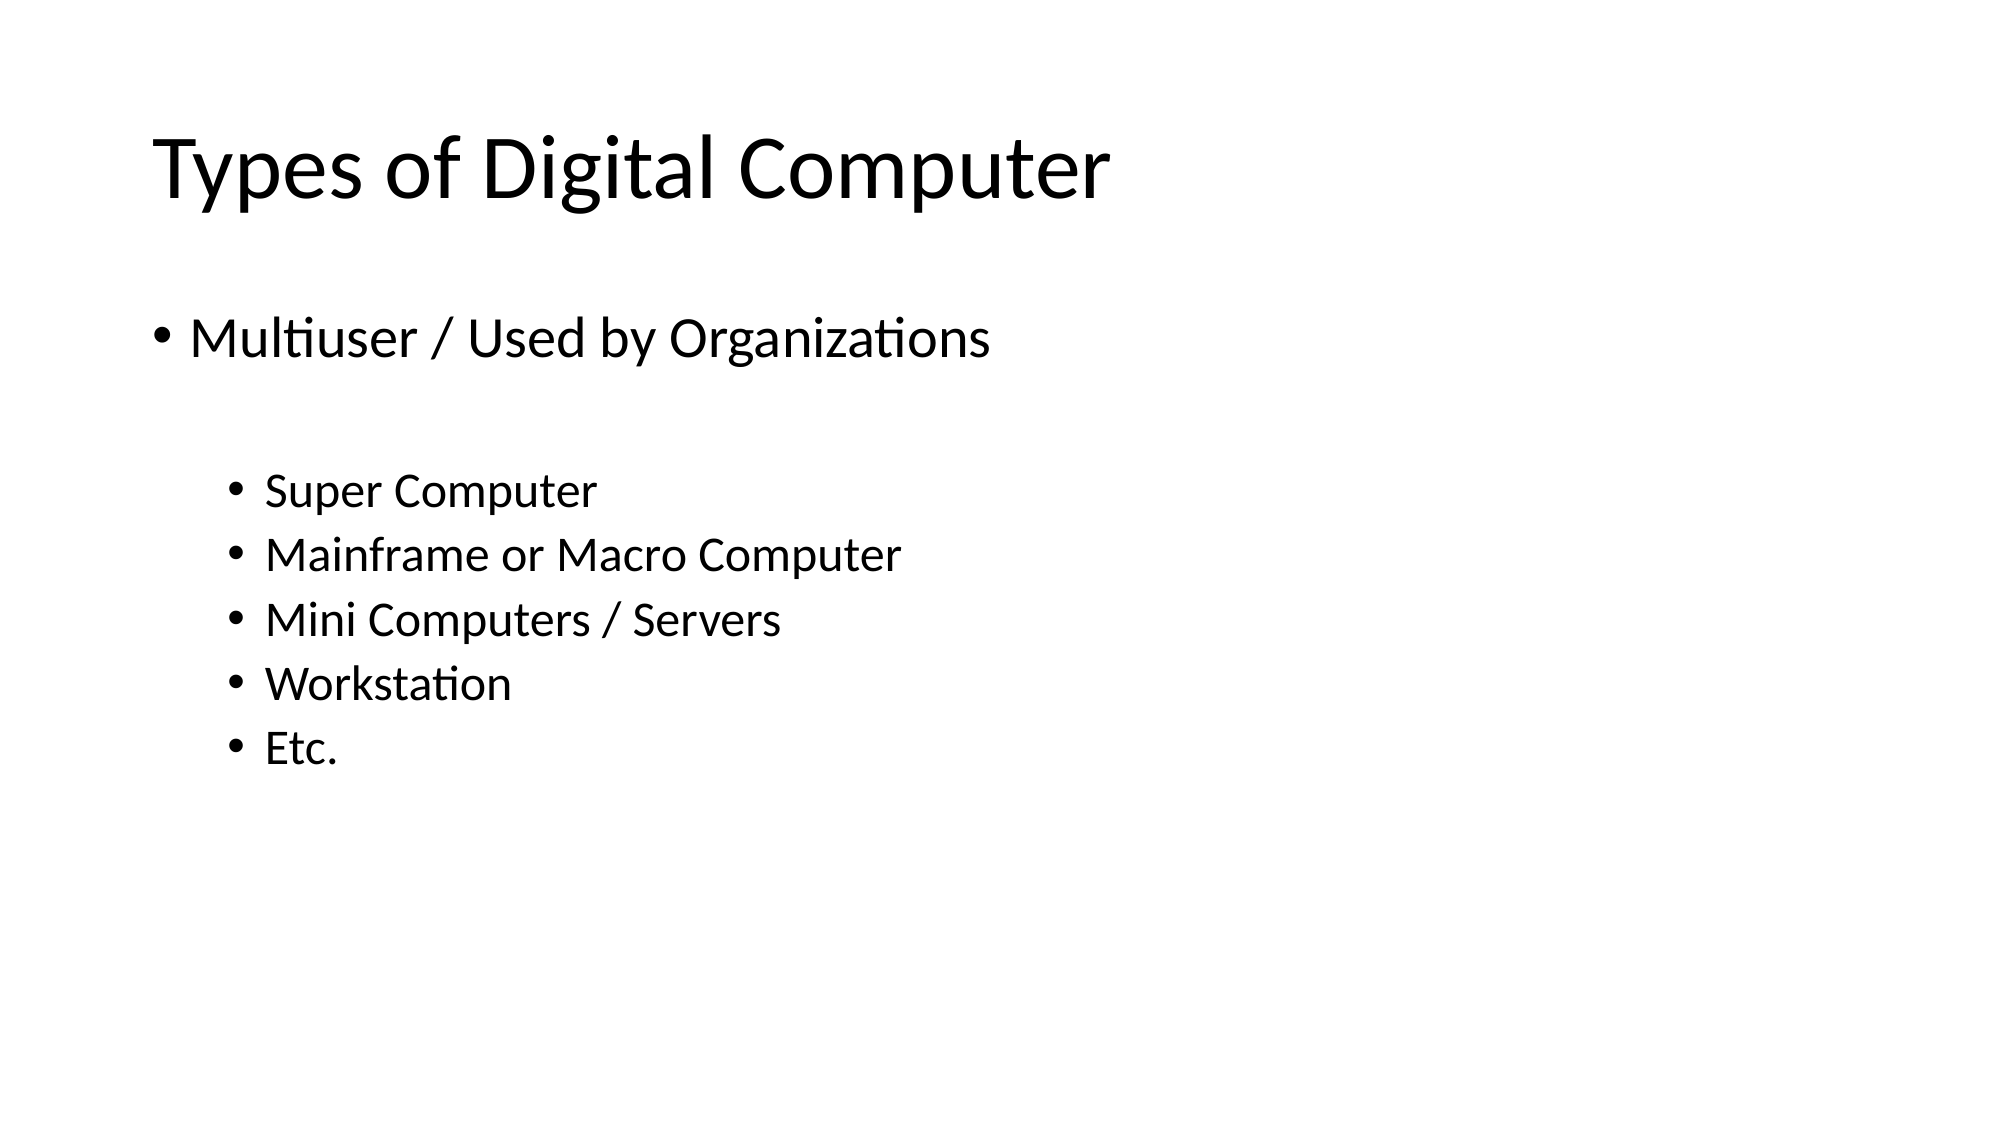

# Types of Digital Computer
Multiuser / Used by Organizations

Super Computer
Mainframe or Macro Computer
Mini Computers / Servers
Workstation
Etc.